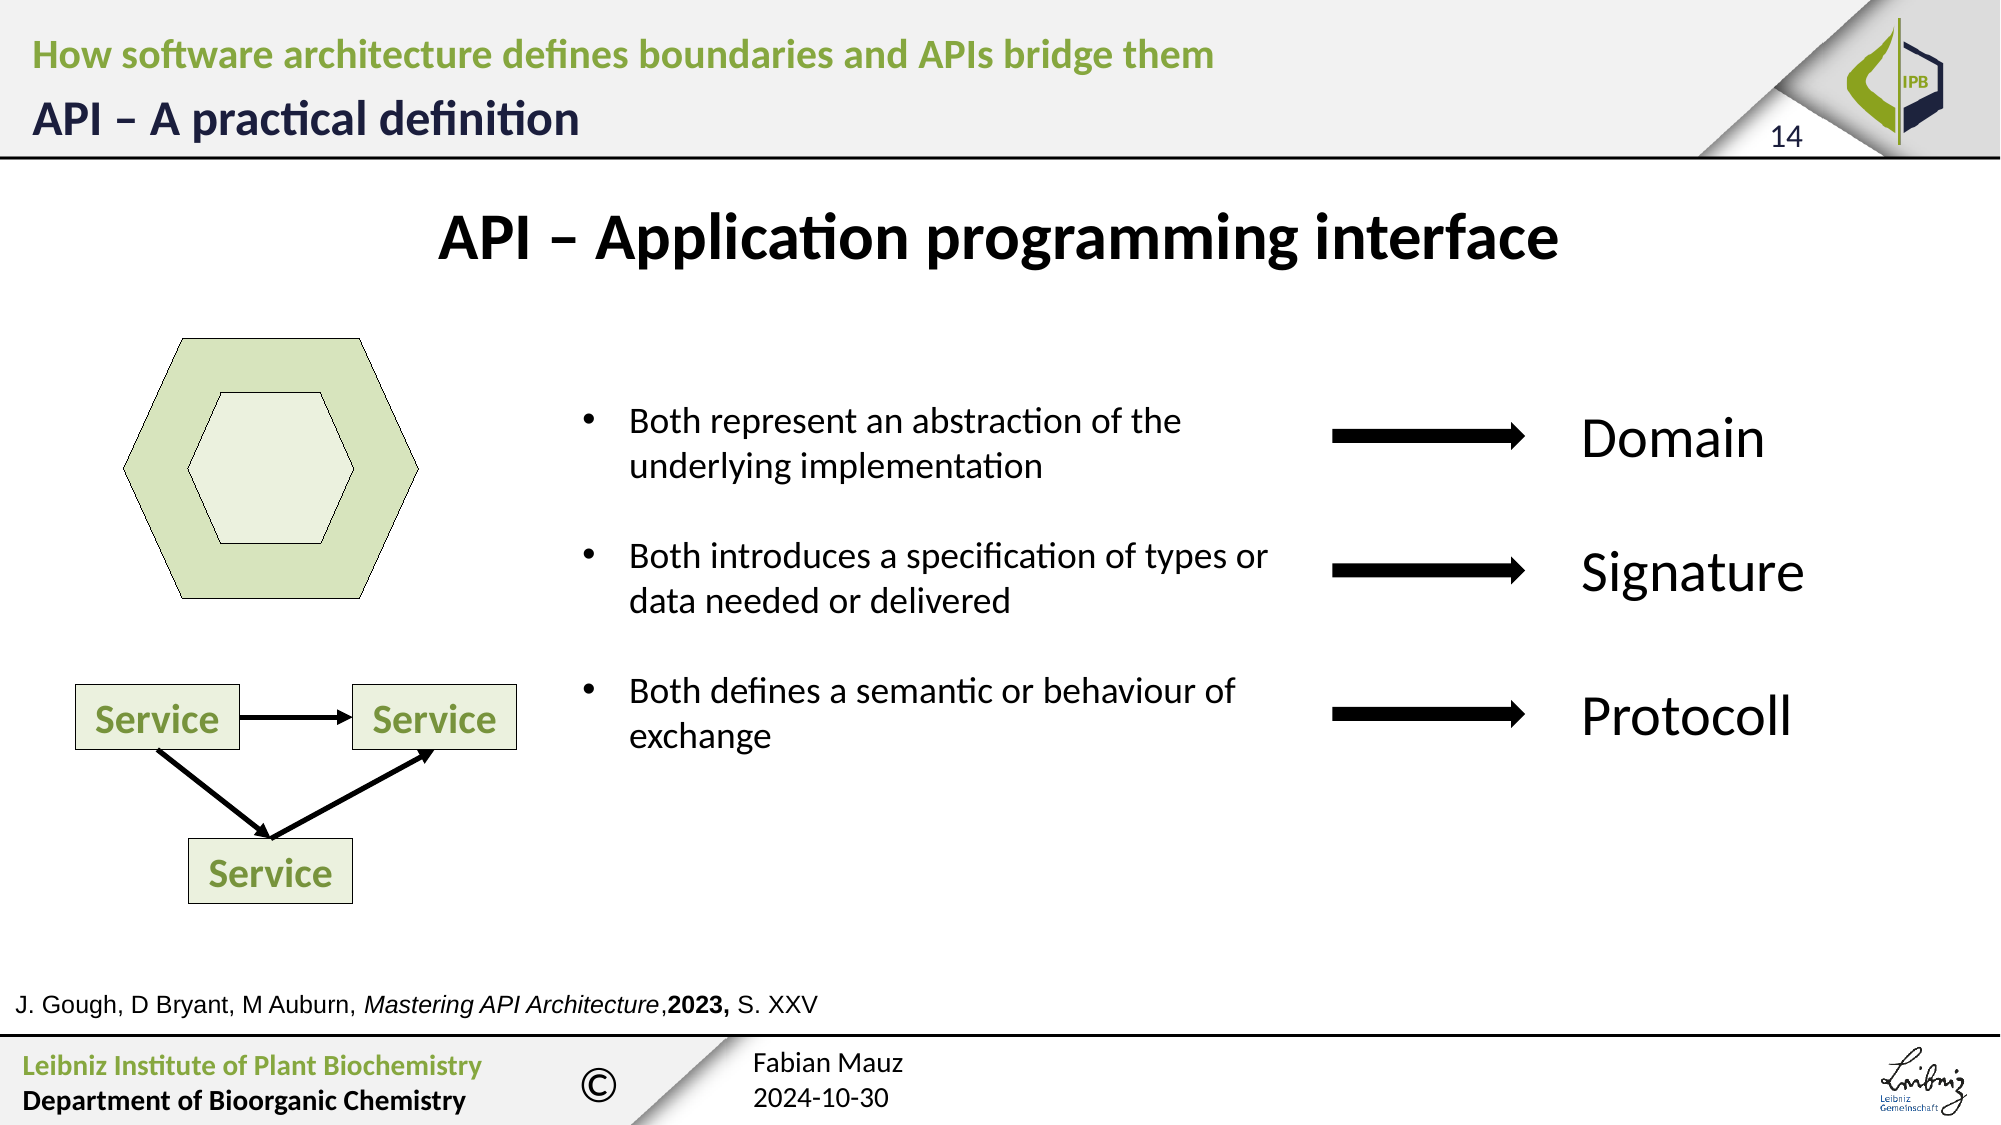

How software architecture defines boundaries and APIs bridge them
API – A practical definition

API – Application programming interface

Both represent an abstraction of the underlying implementation

Both introduces a specification of types or data needed or delivered

Both defines a semantic or behaviour of exchange

Domain

Signature

Protocoll
Service
Service
Service

J. Gough, D Bryant, M Auburn, Mastering API Architecture,2023, S. XXV